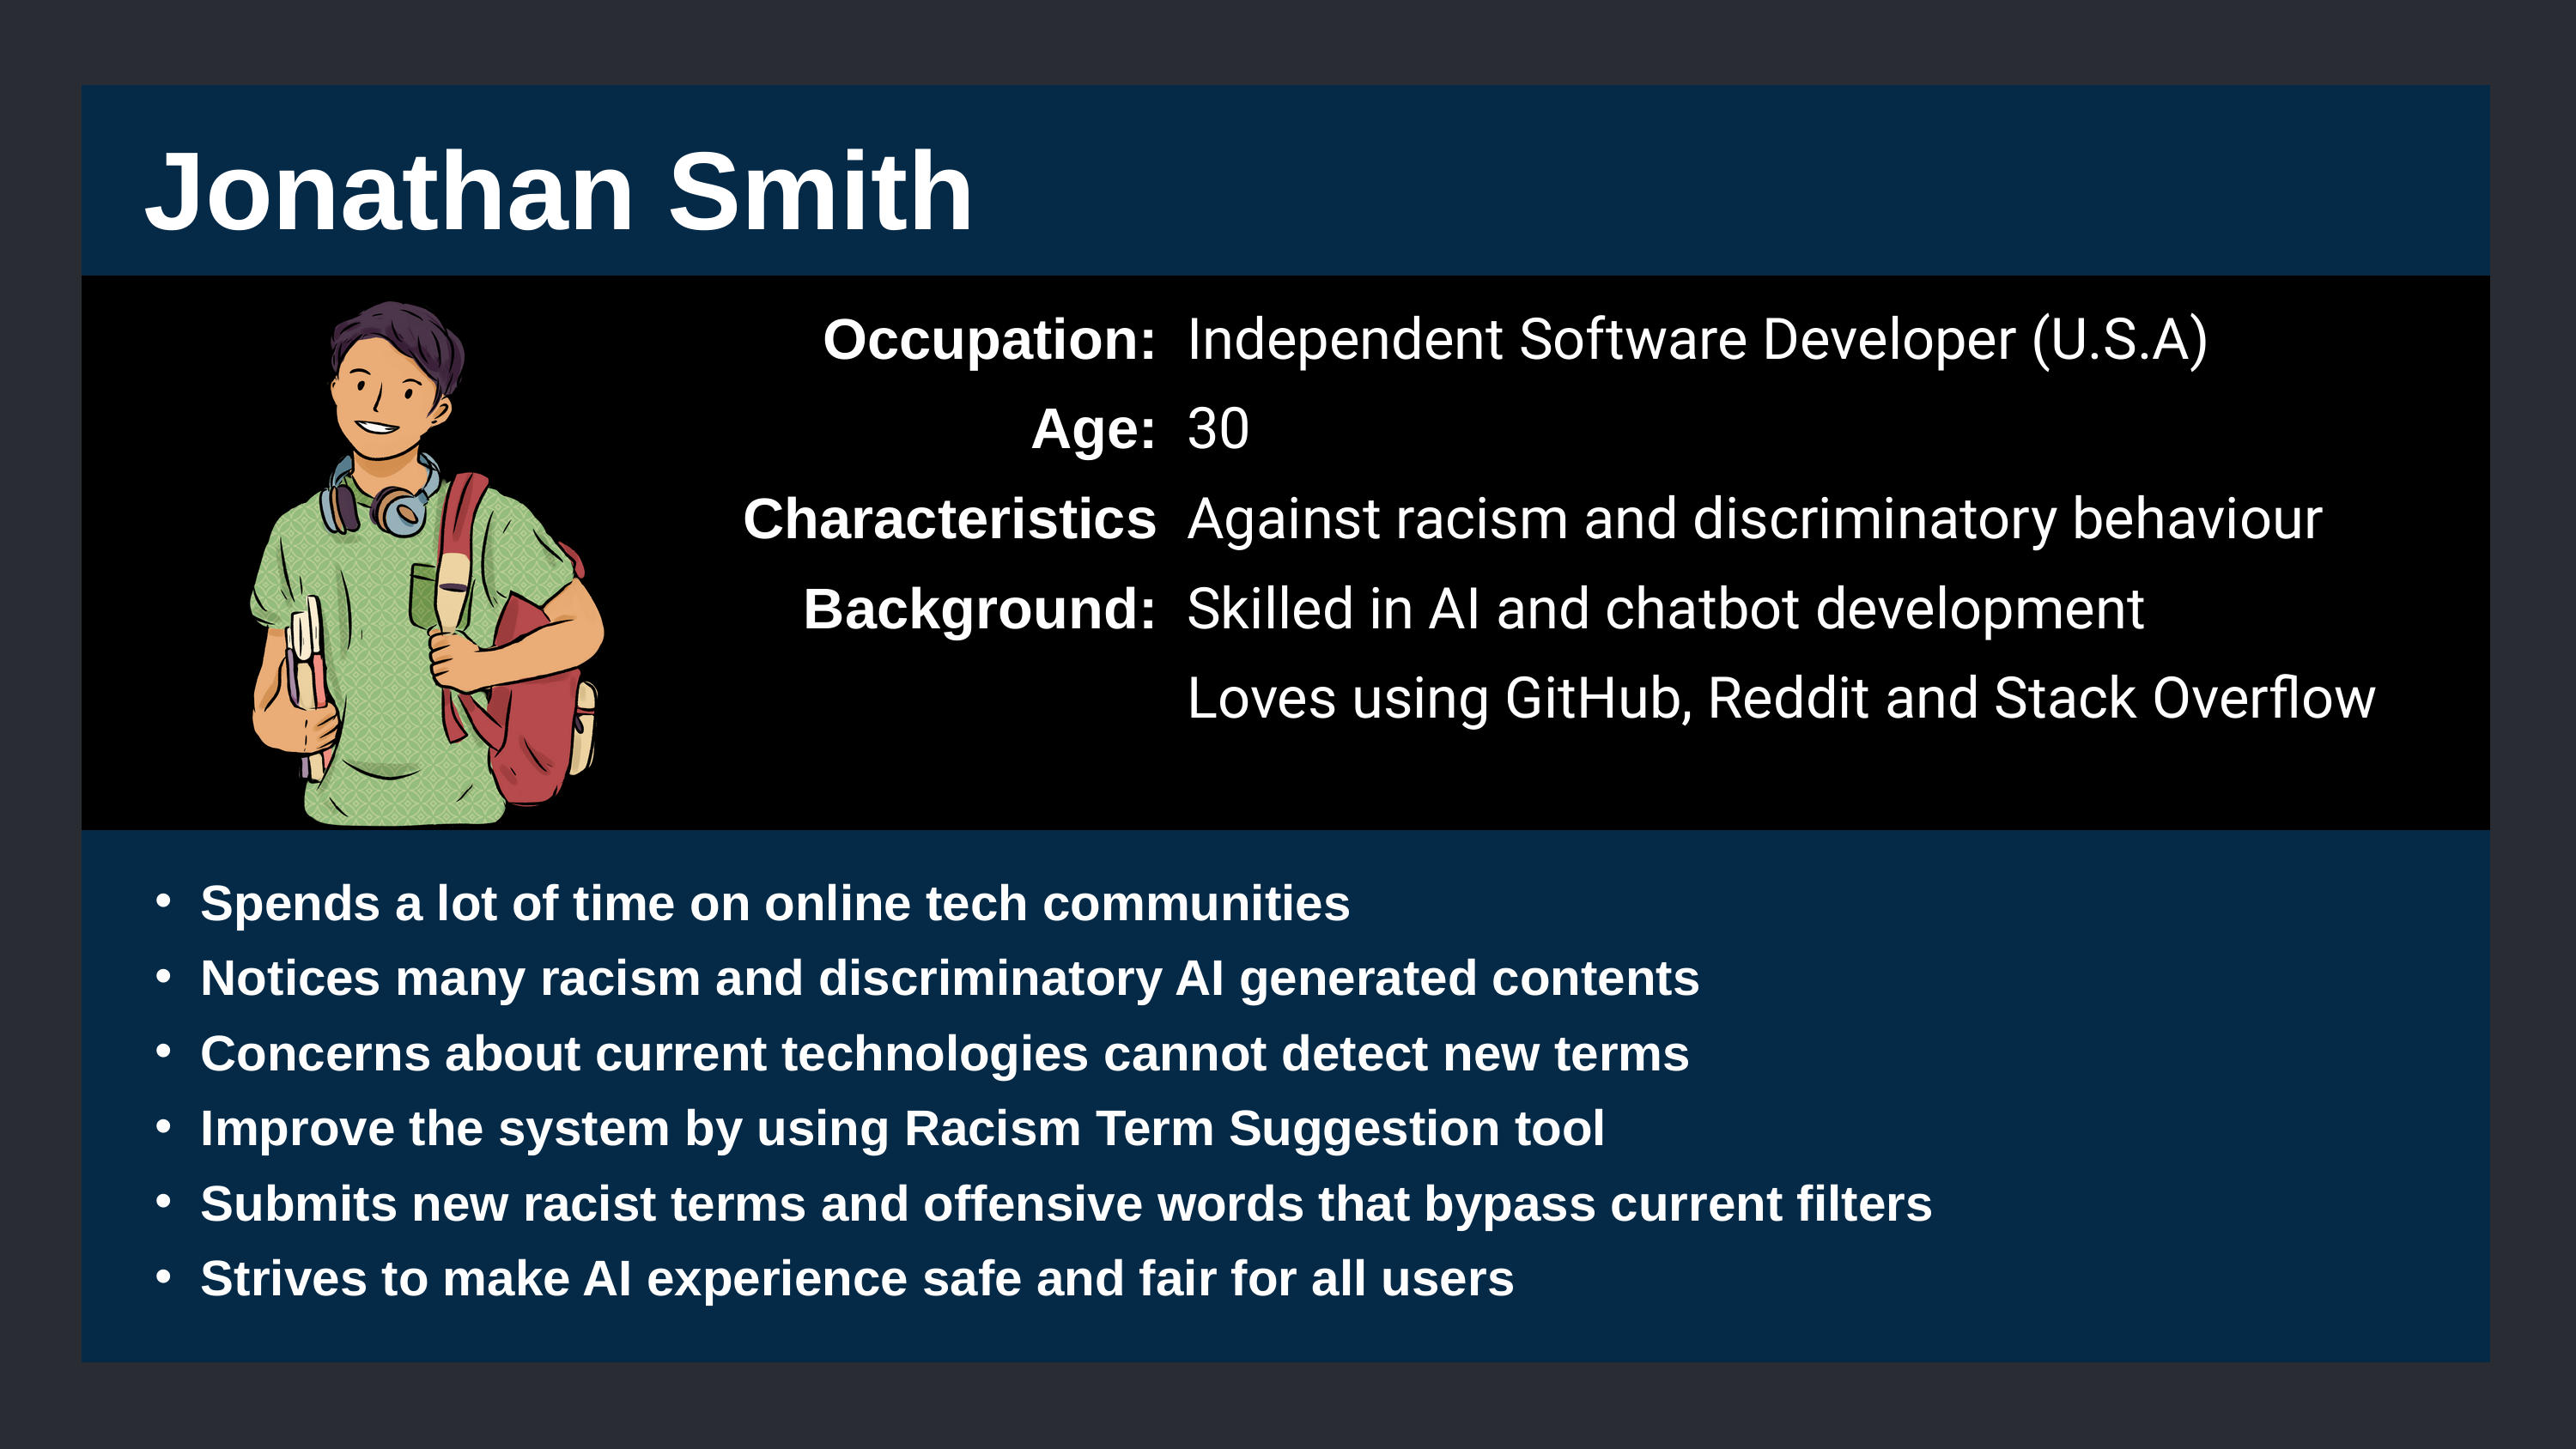

Jonathan Smith

Occupation:
Age:
Characteristics
Background:
Independent Software Developer (U.S.A)
30
Against racism and discriminatory behaviour
Skilled in AI and chatbot development
Loves using GitHub, Reddit and Stack Overflow

Spends a lot of time on online tech communities
Notices many racism and discriminatory AI generated contents
Concerns about current technologies cannot detect new terms
Improve the system by using Racism Term Suggestion tool
Submits new racist terms and offensive words that bypass current filters
Strives to make AI experience safe and fair for all users